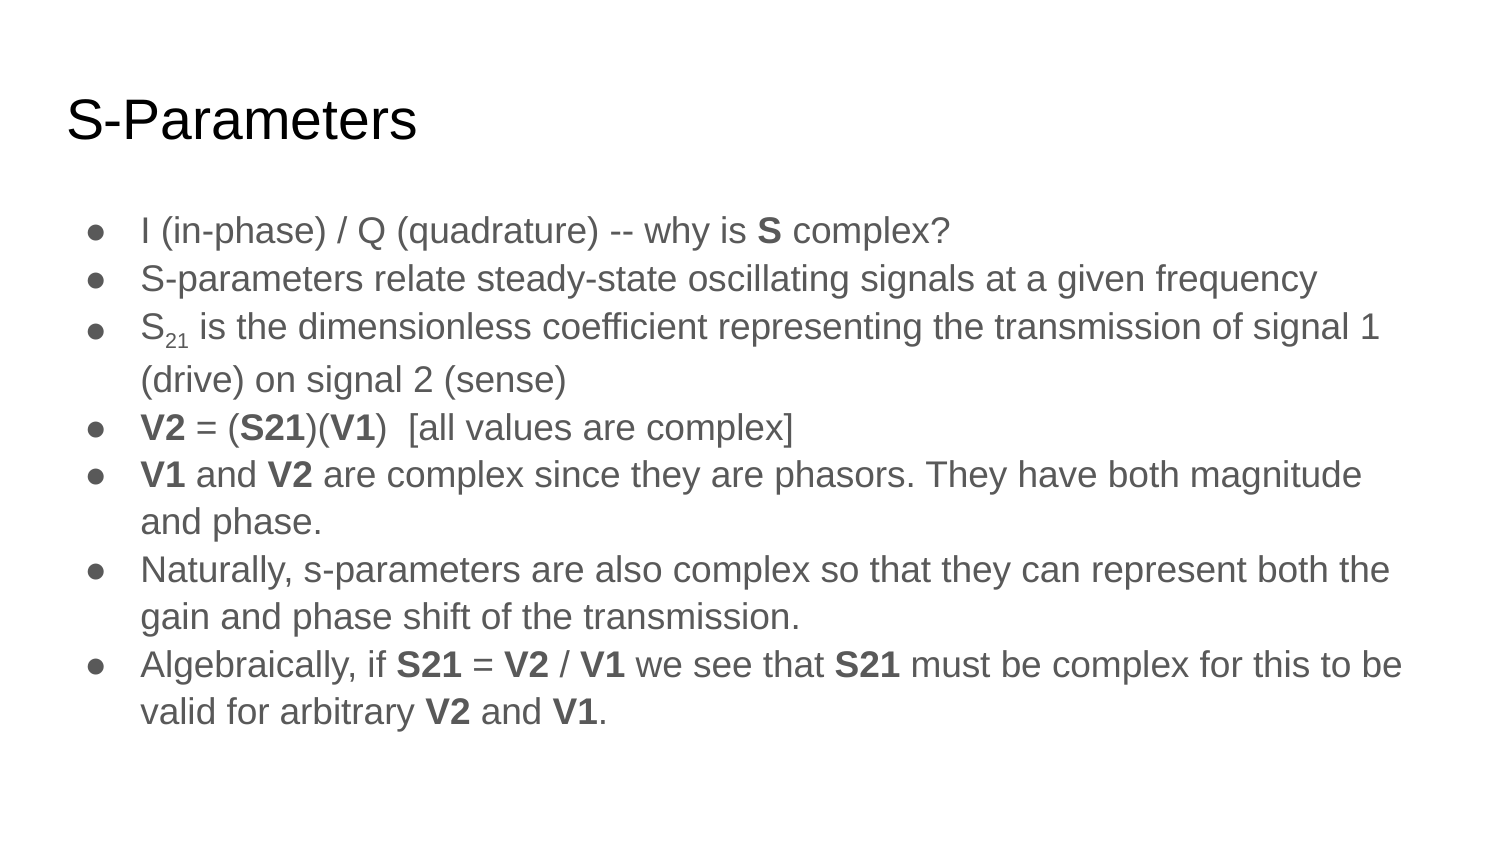

# S-Parameters
I (in-phase) / Q (quadrature) -- why is S complex?
S-parameters relate steady-state oscillating signals at a given frequency
S21 is the dimensionless coefficient representing the transmission of signal 1 (drive) on signal 2 (sense)
V2 = (S21)(V1)  [all values are complex]
V1 and V2 are complex since they are phasors. They have both magnitude and phase.
Naturally, s-parameters are also complex so that they can represent both the gain and phase shift of the transmission.
Algebraically, if S21 = V2 / V1 we see that S21 must be complex for this to be valid for arbitrary V2 and V1.